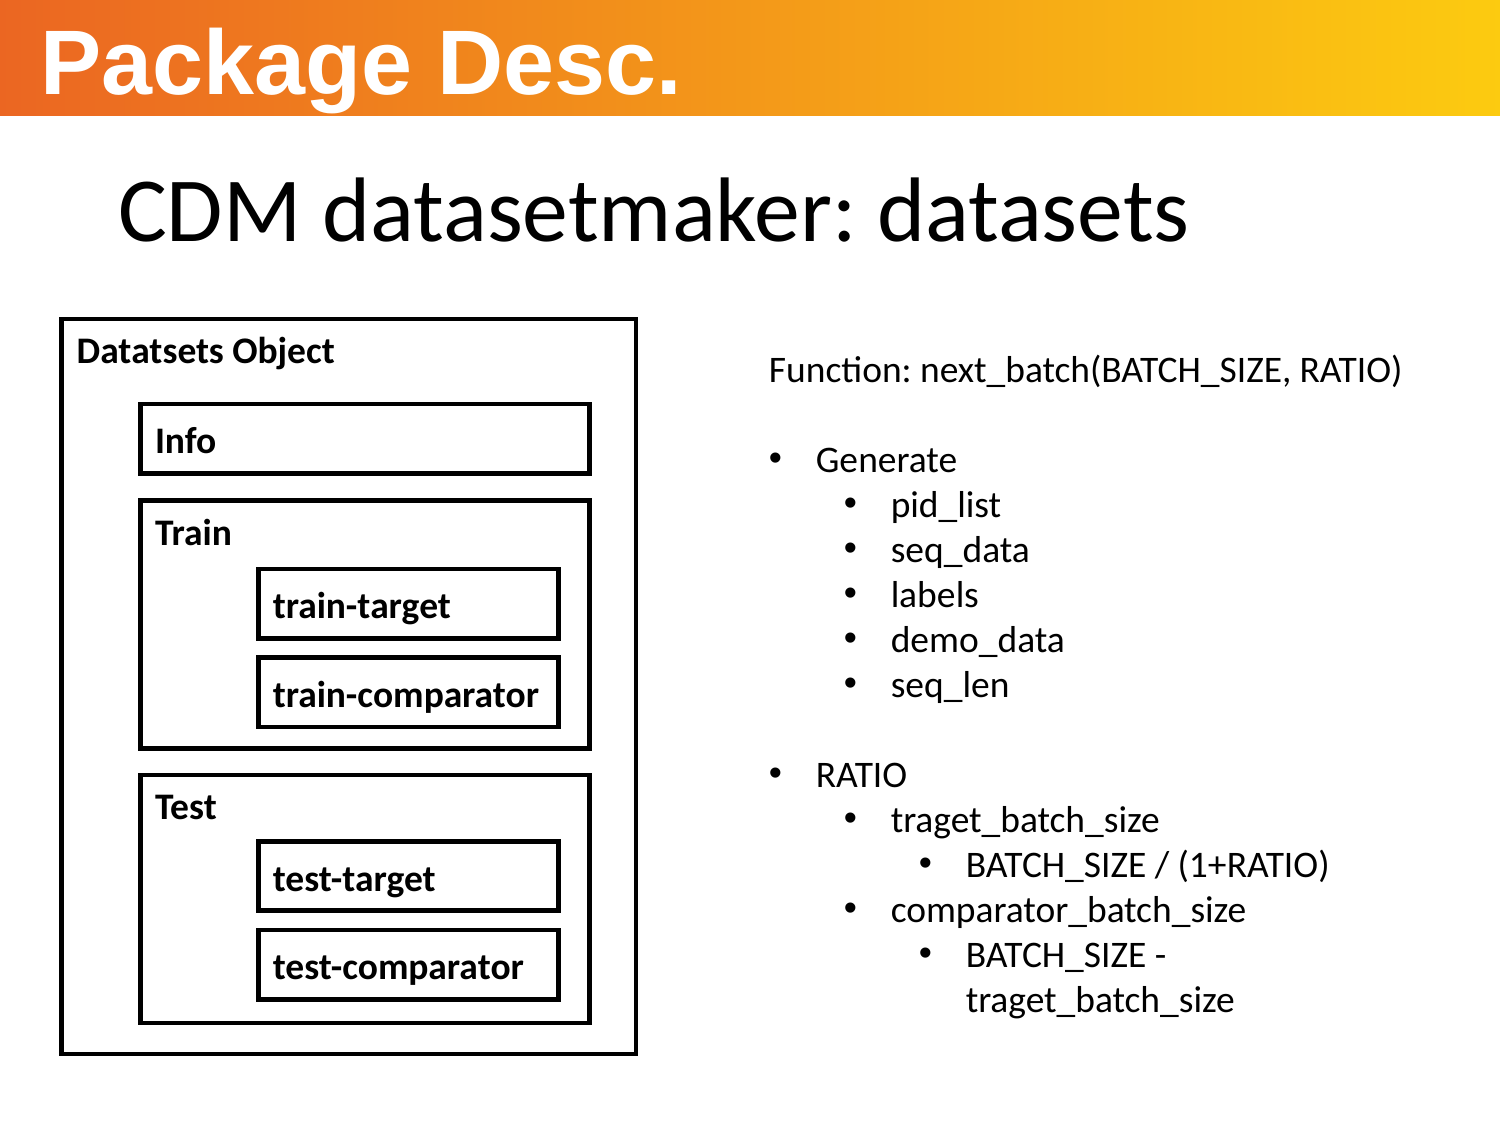

Package Desc.
# CDM datasetmaker: datasets
Datatsets Object
Function: next_batch(BATCH_SIZE, RATIO)

Generate
pid_list
seq_data
labels
demo_data
seq_len

RATIO
traget_batch_size
BATCH_SIZE / (1+RATIO)
comparator_batch_size
BATCH_SIZE - traget_batch_size

Info
Train
train-target
train-comparator
Test
test-target
test-comparator